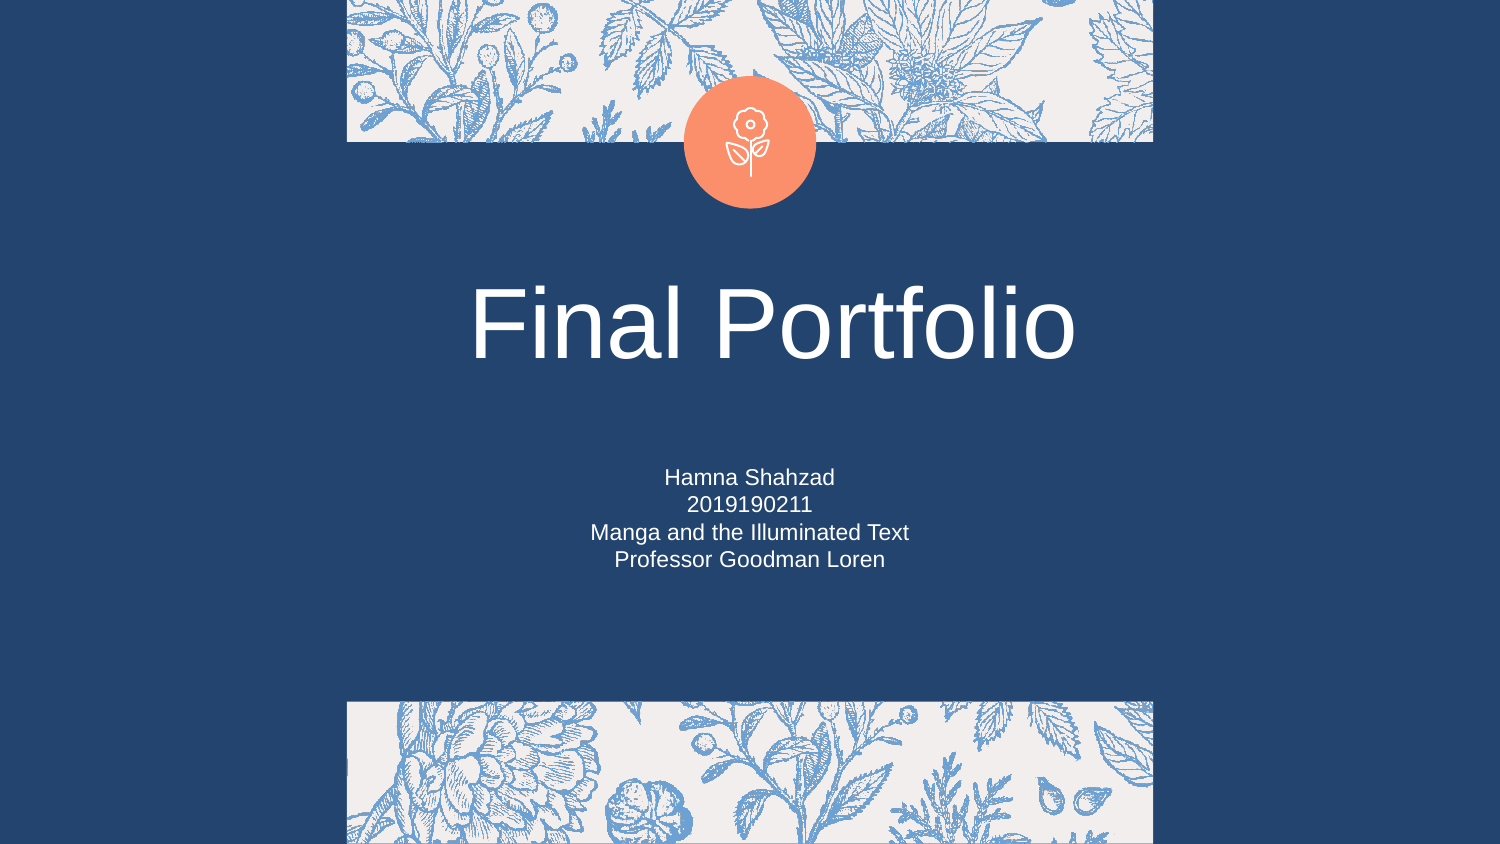

# Final Portfolio

Hamna Shahzad
2019190211
Manga and the Illuminated Text
Professor Goodman Loren